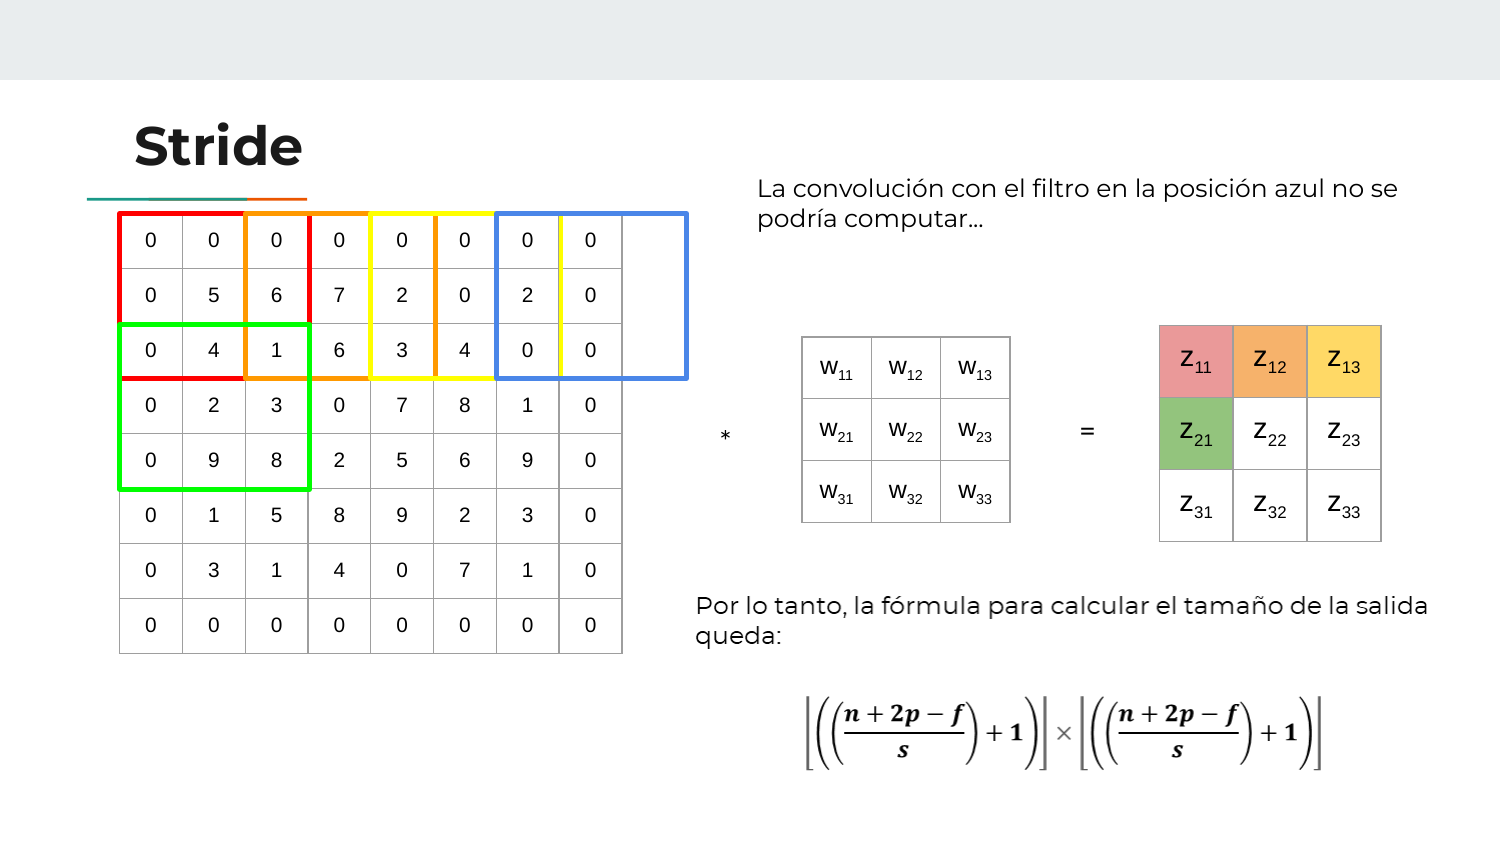

# Stride
La convolución con el filtro en la posición azul no se podría computar...
| 0 | 0 | 0 | 0 | 0 | 0 | 0 | 0 |
| --- | --- | --- | --- | --- | --- | --- | --- |
| 0 | 5 | 6 | 7 | 2 | 0 | 2 | 0 |
| 0 | 4 | 1 | 6 | 3 | 4 | 0 | 0 |
| 0 | 2 | 3 | 0 | 7 | 8 | 1 | 0 |
| 0 | 9 | 8 | 2 | 5 | 6 | 9 | 0 |
| 0 | 1 | 5 | 8 | 9 | 2 | 3 | 0 |
| 0 | 3 | 1 | 4 | 0 | 7 | 1 | 0 |
| 0 | 0 | 0 | 0 | 0 | 0 | 0 | 0 |

| z11 | z12 | z13 |
| --- | --- | --- |
| z21 | z22 | z23 |
| z31 | z32 | z33 |
| w11 | w12 | w13 |
| --- | --- | --- |
| w21 | w22 | w23 |
| w31 | w32 | w33 |
=
*